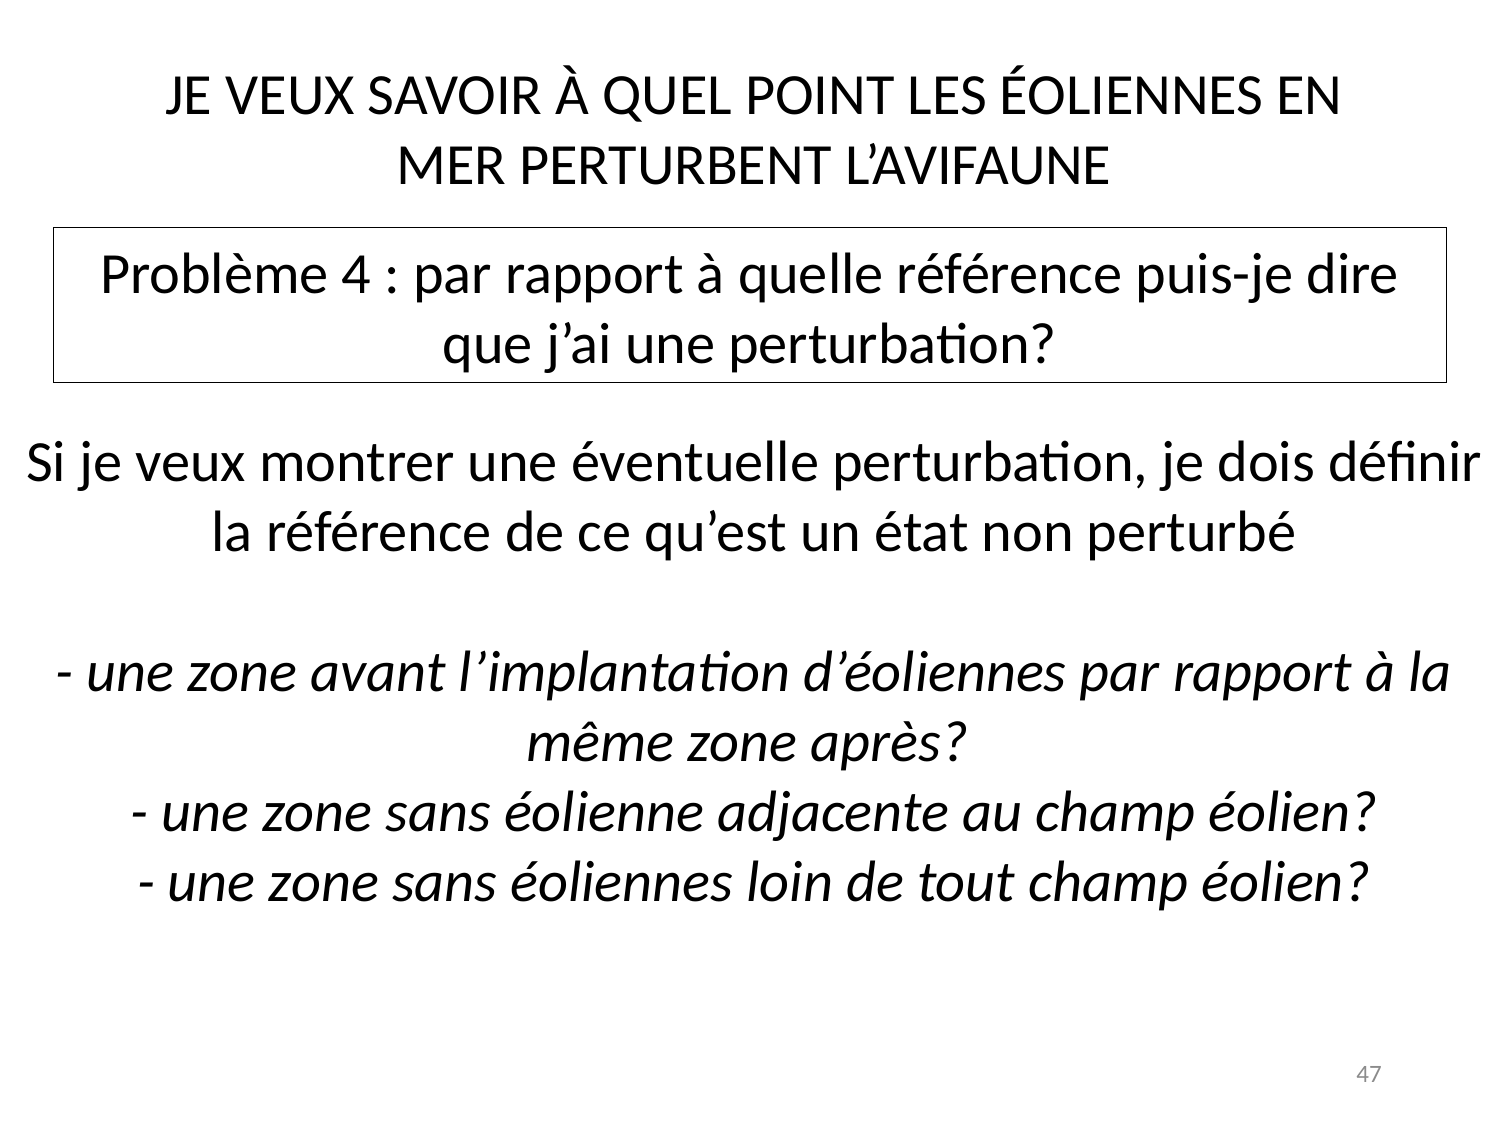

Je veux savoir à quel point les éoliennes en mer perturbent l’avifaune
Problème 4 : par rapport à quelle référence puis-je dire que j’ai une perturbation?
Si je veux montrer une éventuelle perturbation, je dois définir la référence de ce qu’est un état non perturbé

- une zone avant l’implantation d’éoliennes par rapport à la même zone après?
- une zone sans éolienne adjacente au champ éolien?
- une zone sans éoliennes loin de tout champ éolien?
47